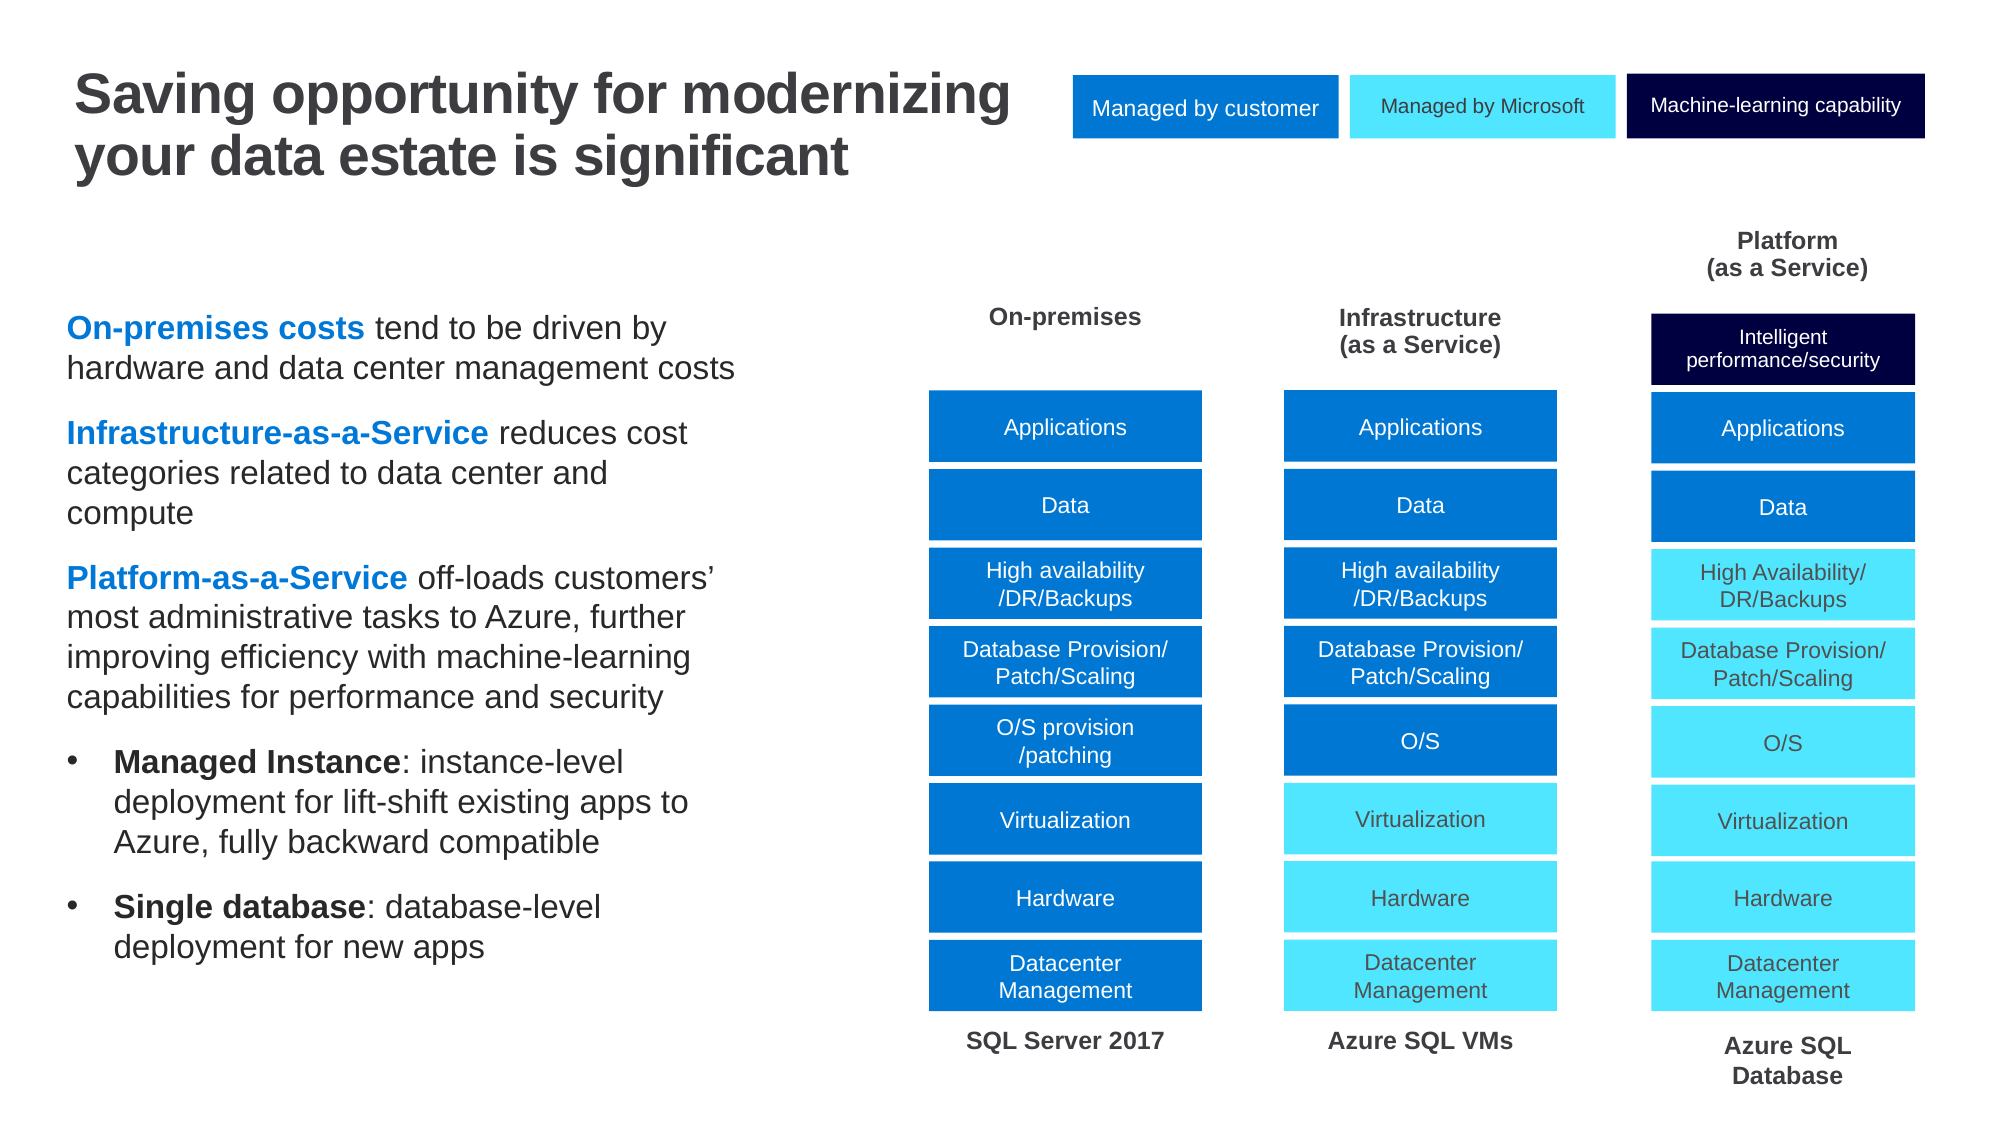

# Saving opportunity for modernizing your data estate is significant
Machine-learning capability
Managed by customer
Managed by Microsoft
Platform
(as a Service)
On-premises
Infrastructure
(as a Service)
On-premises costs tend to be driven by hardware and data center management costs
Infrastructure-as-a-Service reduces cost categories related to data center and compute
Platform-as-a-Service off-loads customers’ most administrative tasks to Azure, further improving efficiency with machine-learning capabilities for performance and security
Managed Instance: instance-level deployment for lift-shift existing apps to Azure, fully backward compatible
Single database: database-level deployment for new apps
Intelligent performance/security
Applications
Applications
Applications
Data
Data
Data
High availability /DR/Backups
High availability /DR/Backups
High Availability/ DR/Backups
Database Provision/ Patch/Scaling
Database Provision/ Patch/Scaling
Database Provision/ Patch/Scaling
O/S
O/S provision /patching
O/S
Virtualization
Virtualization
Virtualization
Hardware
Hardware
Hardware
Datacenter Management
Datacenter Management
Datacenter Management
SQL Server 2017
Azure SQL VMs
Azure SQL Database